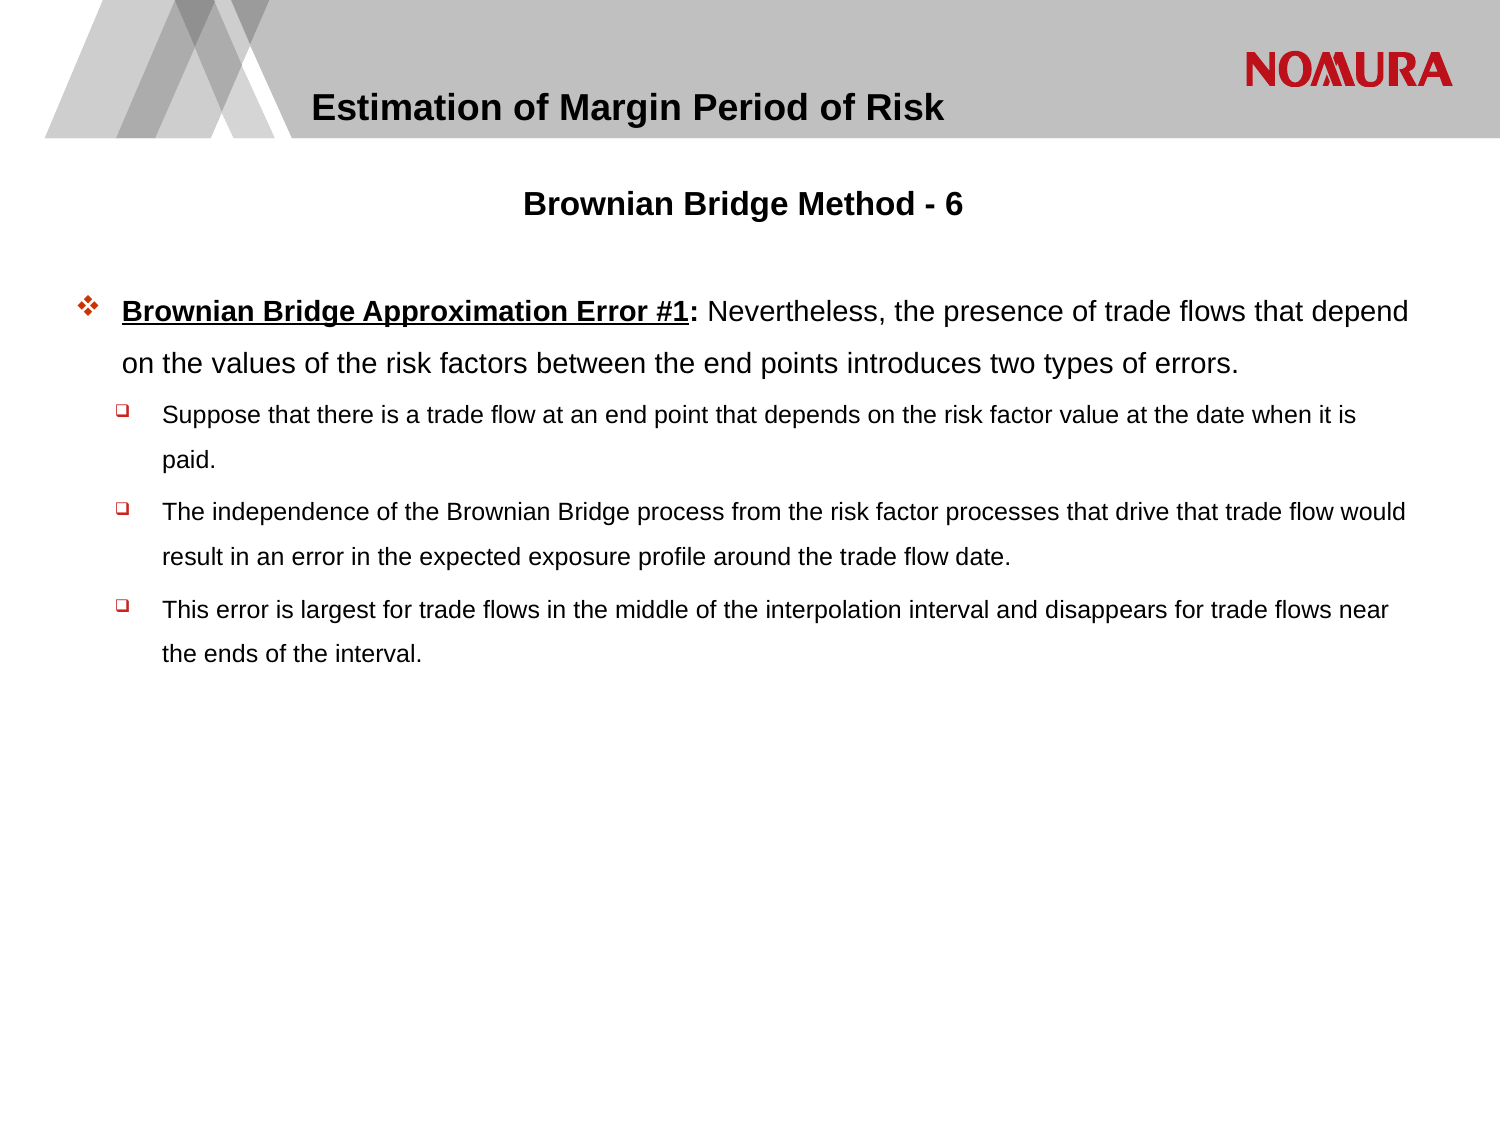

# Estimation of Margin Period of Risk
Brownian Bridge Method - 6

Brownian Bridge Approximation Error #1: Nevertheless, the presence of trade flows that depend on the values of the risk factors between the end points introduces two types of errors.
Suppose that there is a trade flow at an end point that depends on the risk factor value at the date when it is paid.
The independence of the Brownian Bridge process from the risk factor processes that drive that trade flow would result in an error in the expected exposure profile around the trade flow date.
This error is largest for trade flows in the middle of the interpolation interval and disappears for trade flows near the ends of the interval.